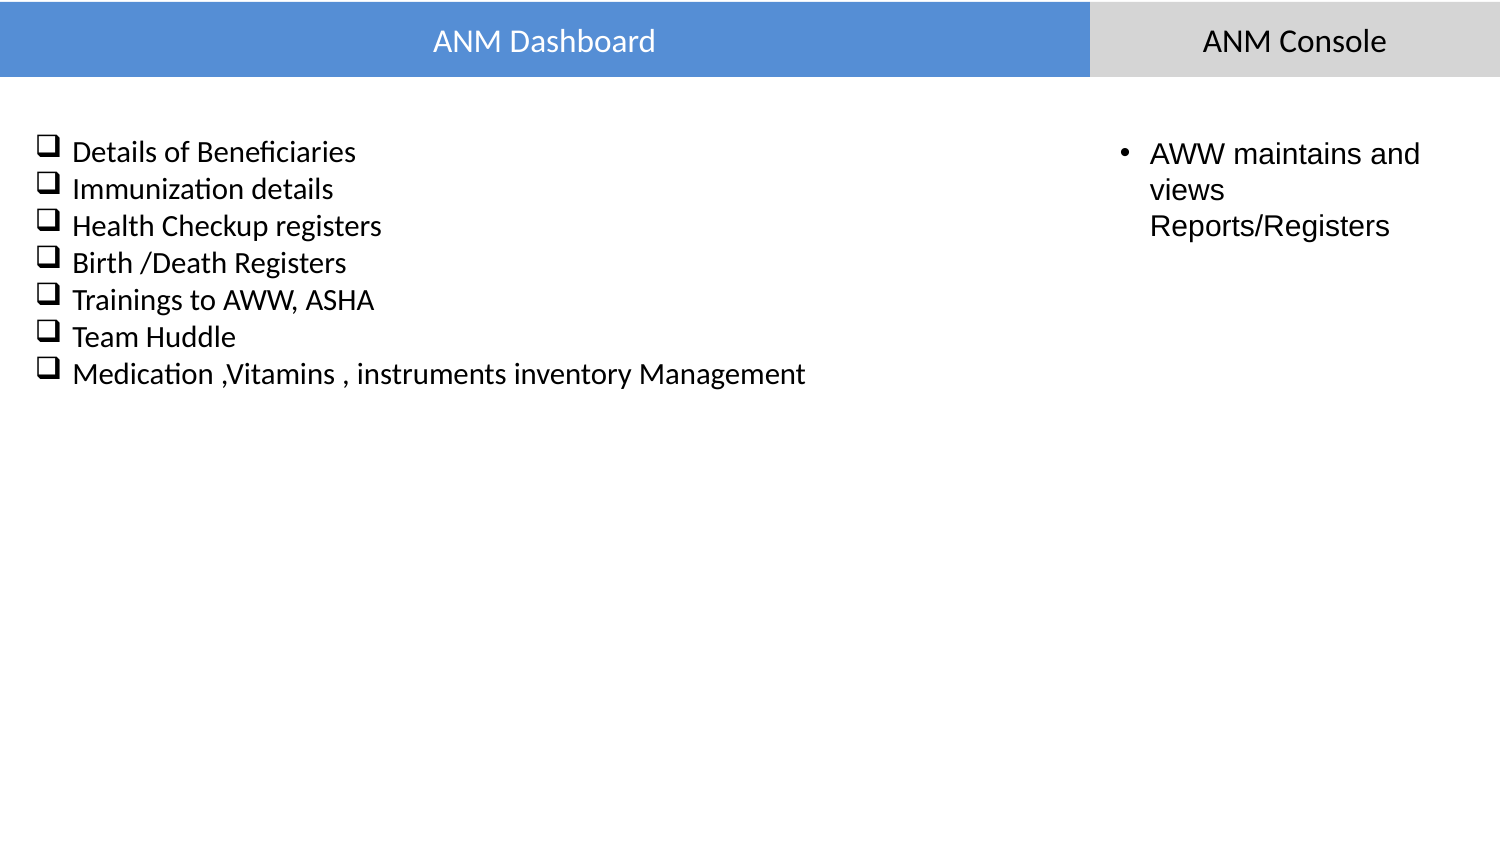

ANM Dashboard

ANM Console
Details of Beneficiaries
Immunization details
Health Checkup registers
Birth /Death Registers
Trainings to AWW, ASHA
Team Huddle
Medication ,Vitamins , instruments inventory Management

AWW maintains and views Reports/Registers